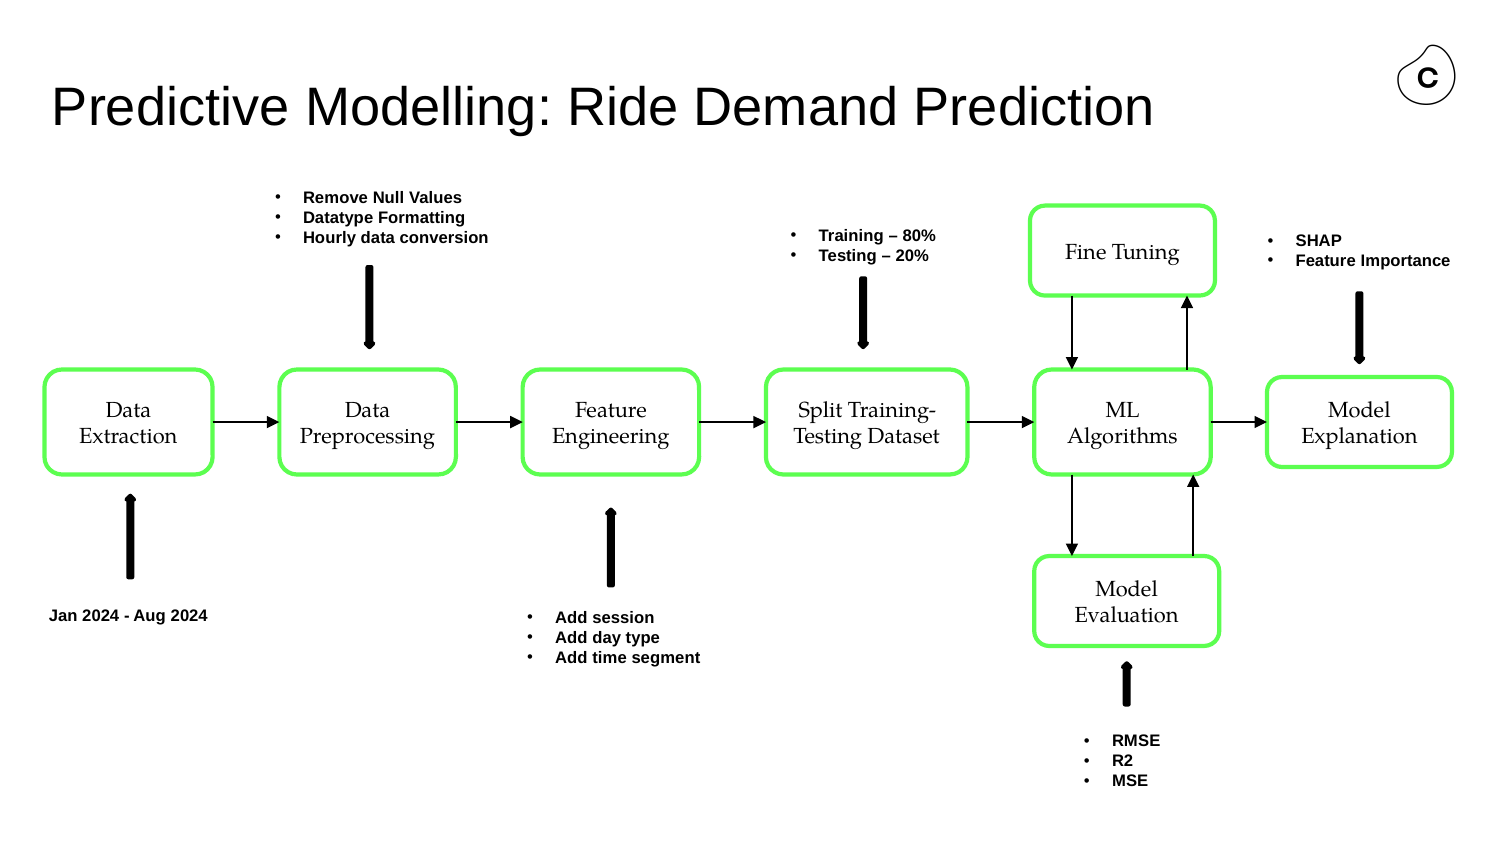

# Predictive Modelling: Ride Demand Prediction
Remove Null Values
Datatype Formatting
Hourly data conversion
Fine Tuning
Data Extraction
Data Preprocessing
Feature Engineering
Split Training-Testing Dataset
ML Algorithms
Model Explanation
Model Evaluation
Training – 80%
Testing – 20%
SHAP
Feature Importance

Jan 2024 - Aug 2024
Add session
Add day type
Add time segment

RMSE
R2
MSE